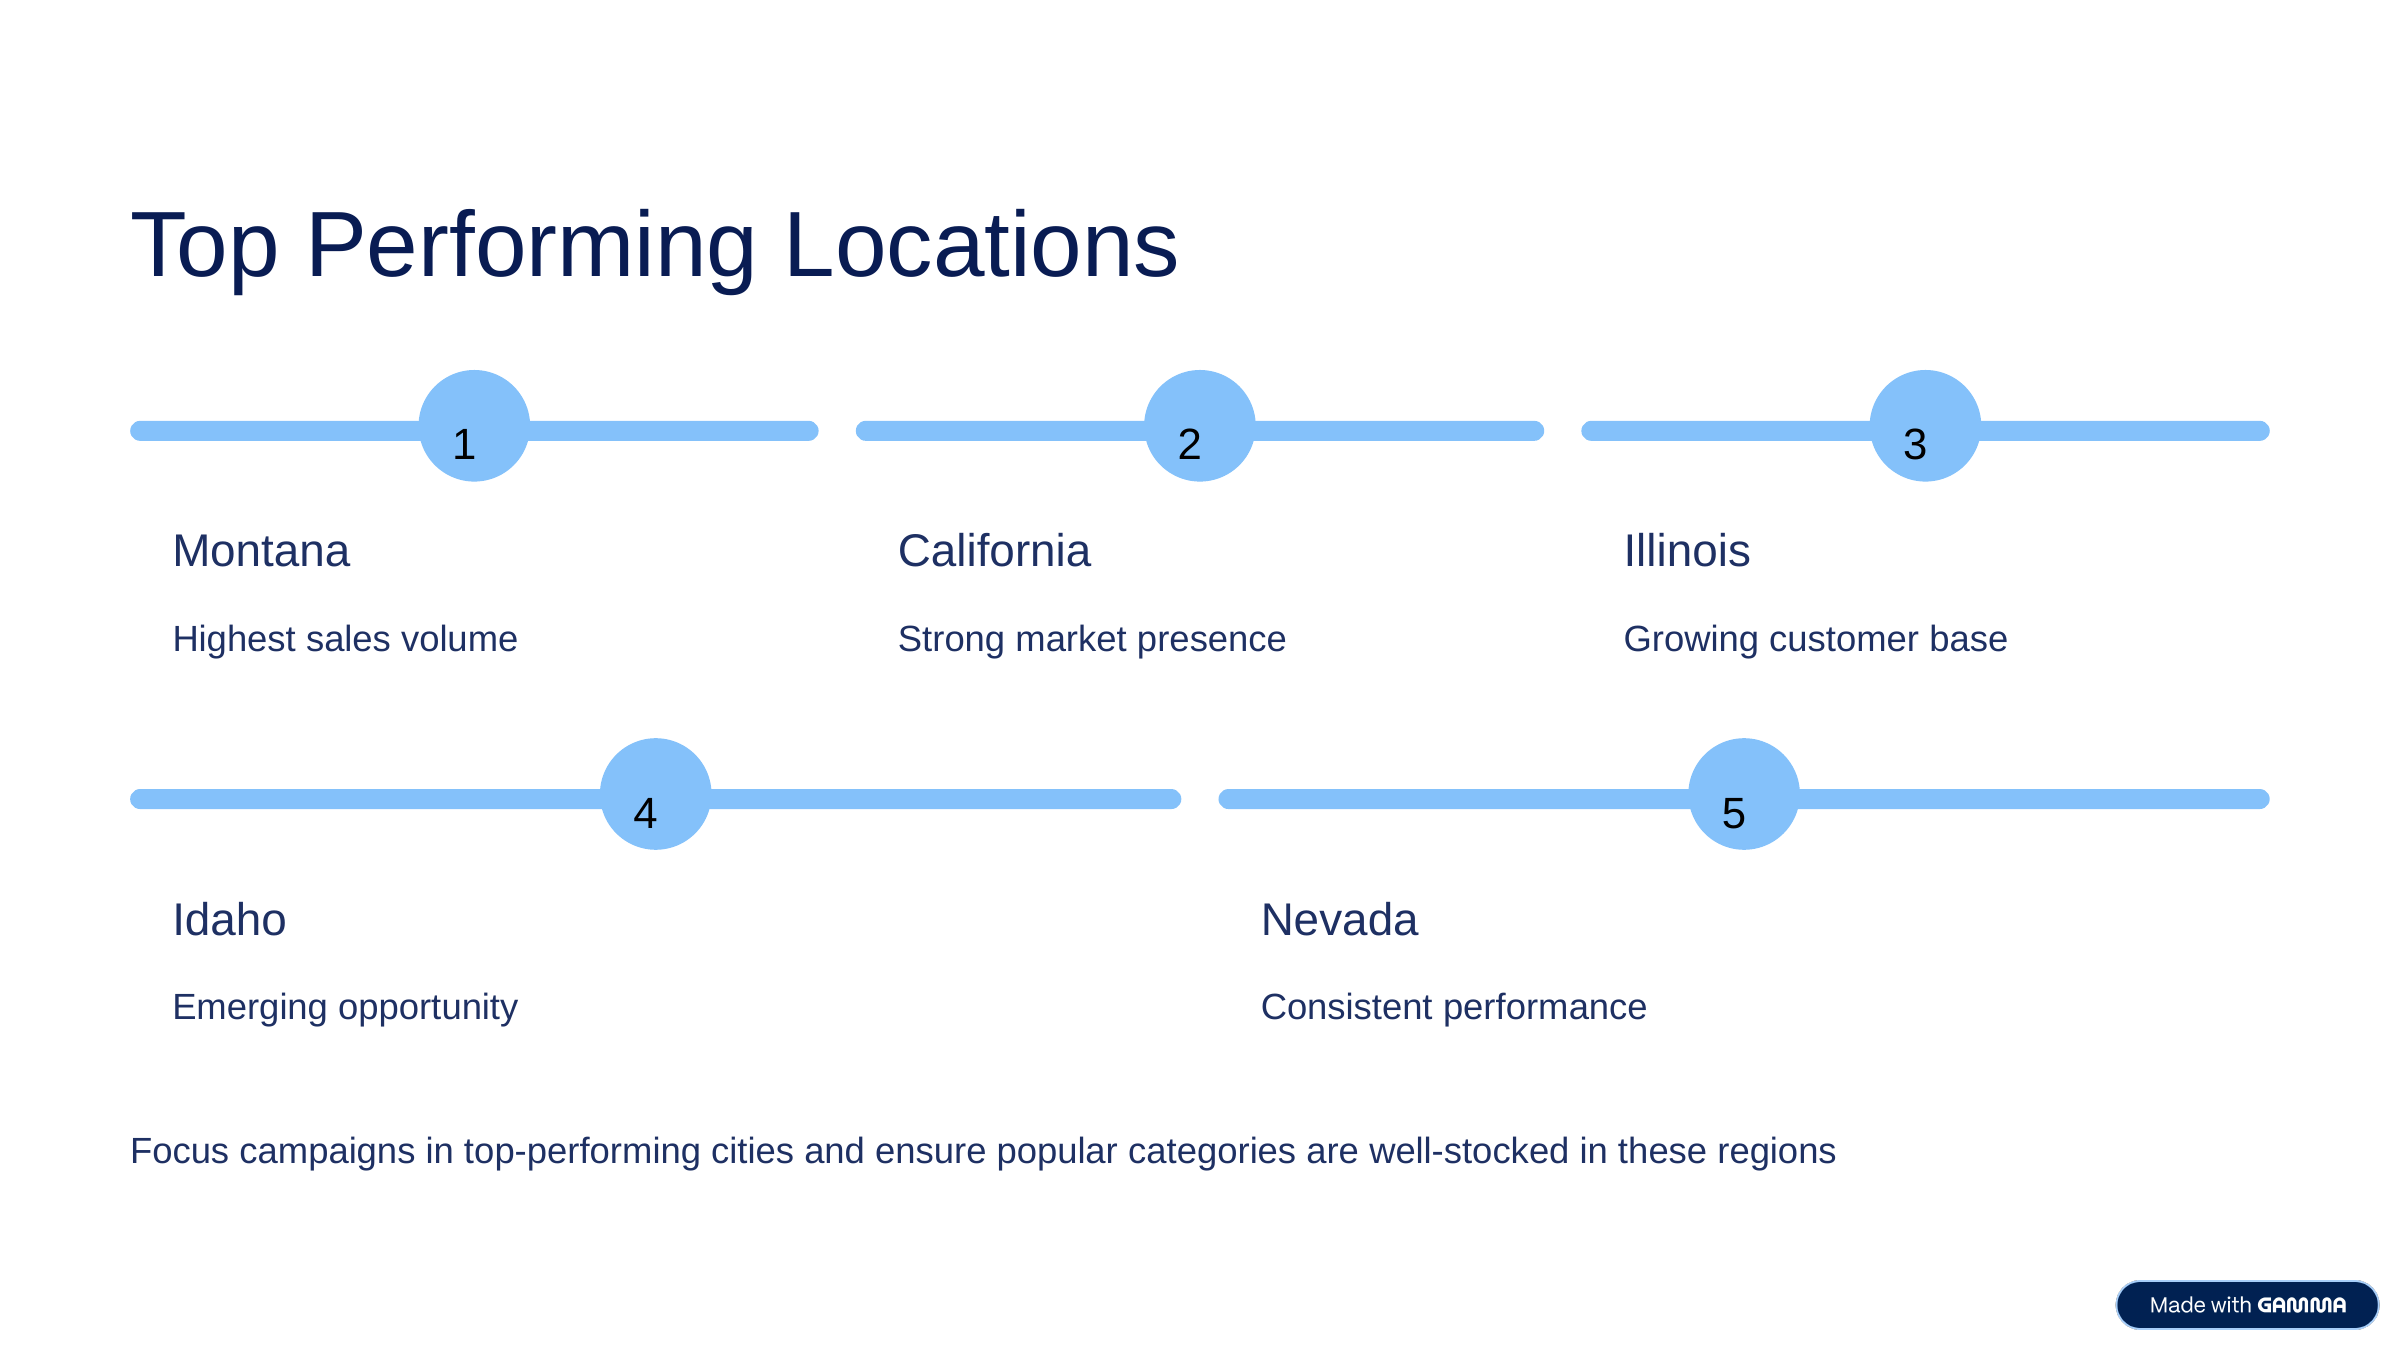

Top Performing Locations

1
2
3

Montana
California
Illinois
Highest sales volume
Strong market presence
Growing customer base

4
5

Idaho
Nevada
Emerging opportunity
Consistent performance
Focus campaigns in top-performing cities and ensure popular categories are well-stocked in these regions